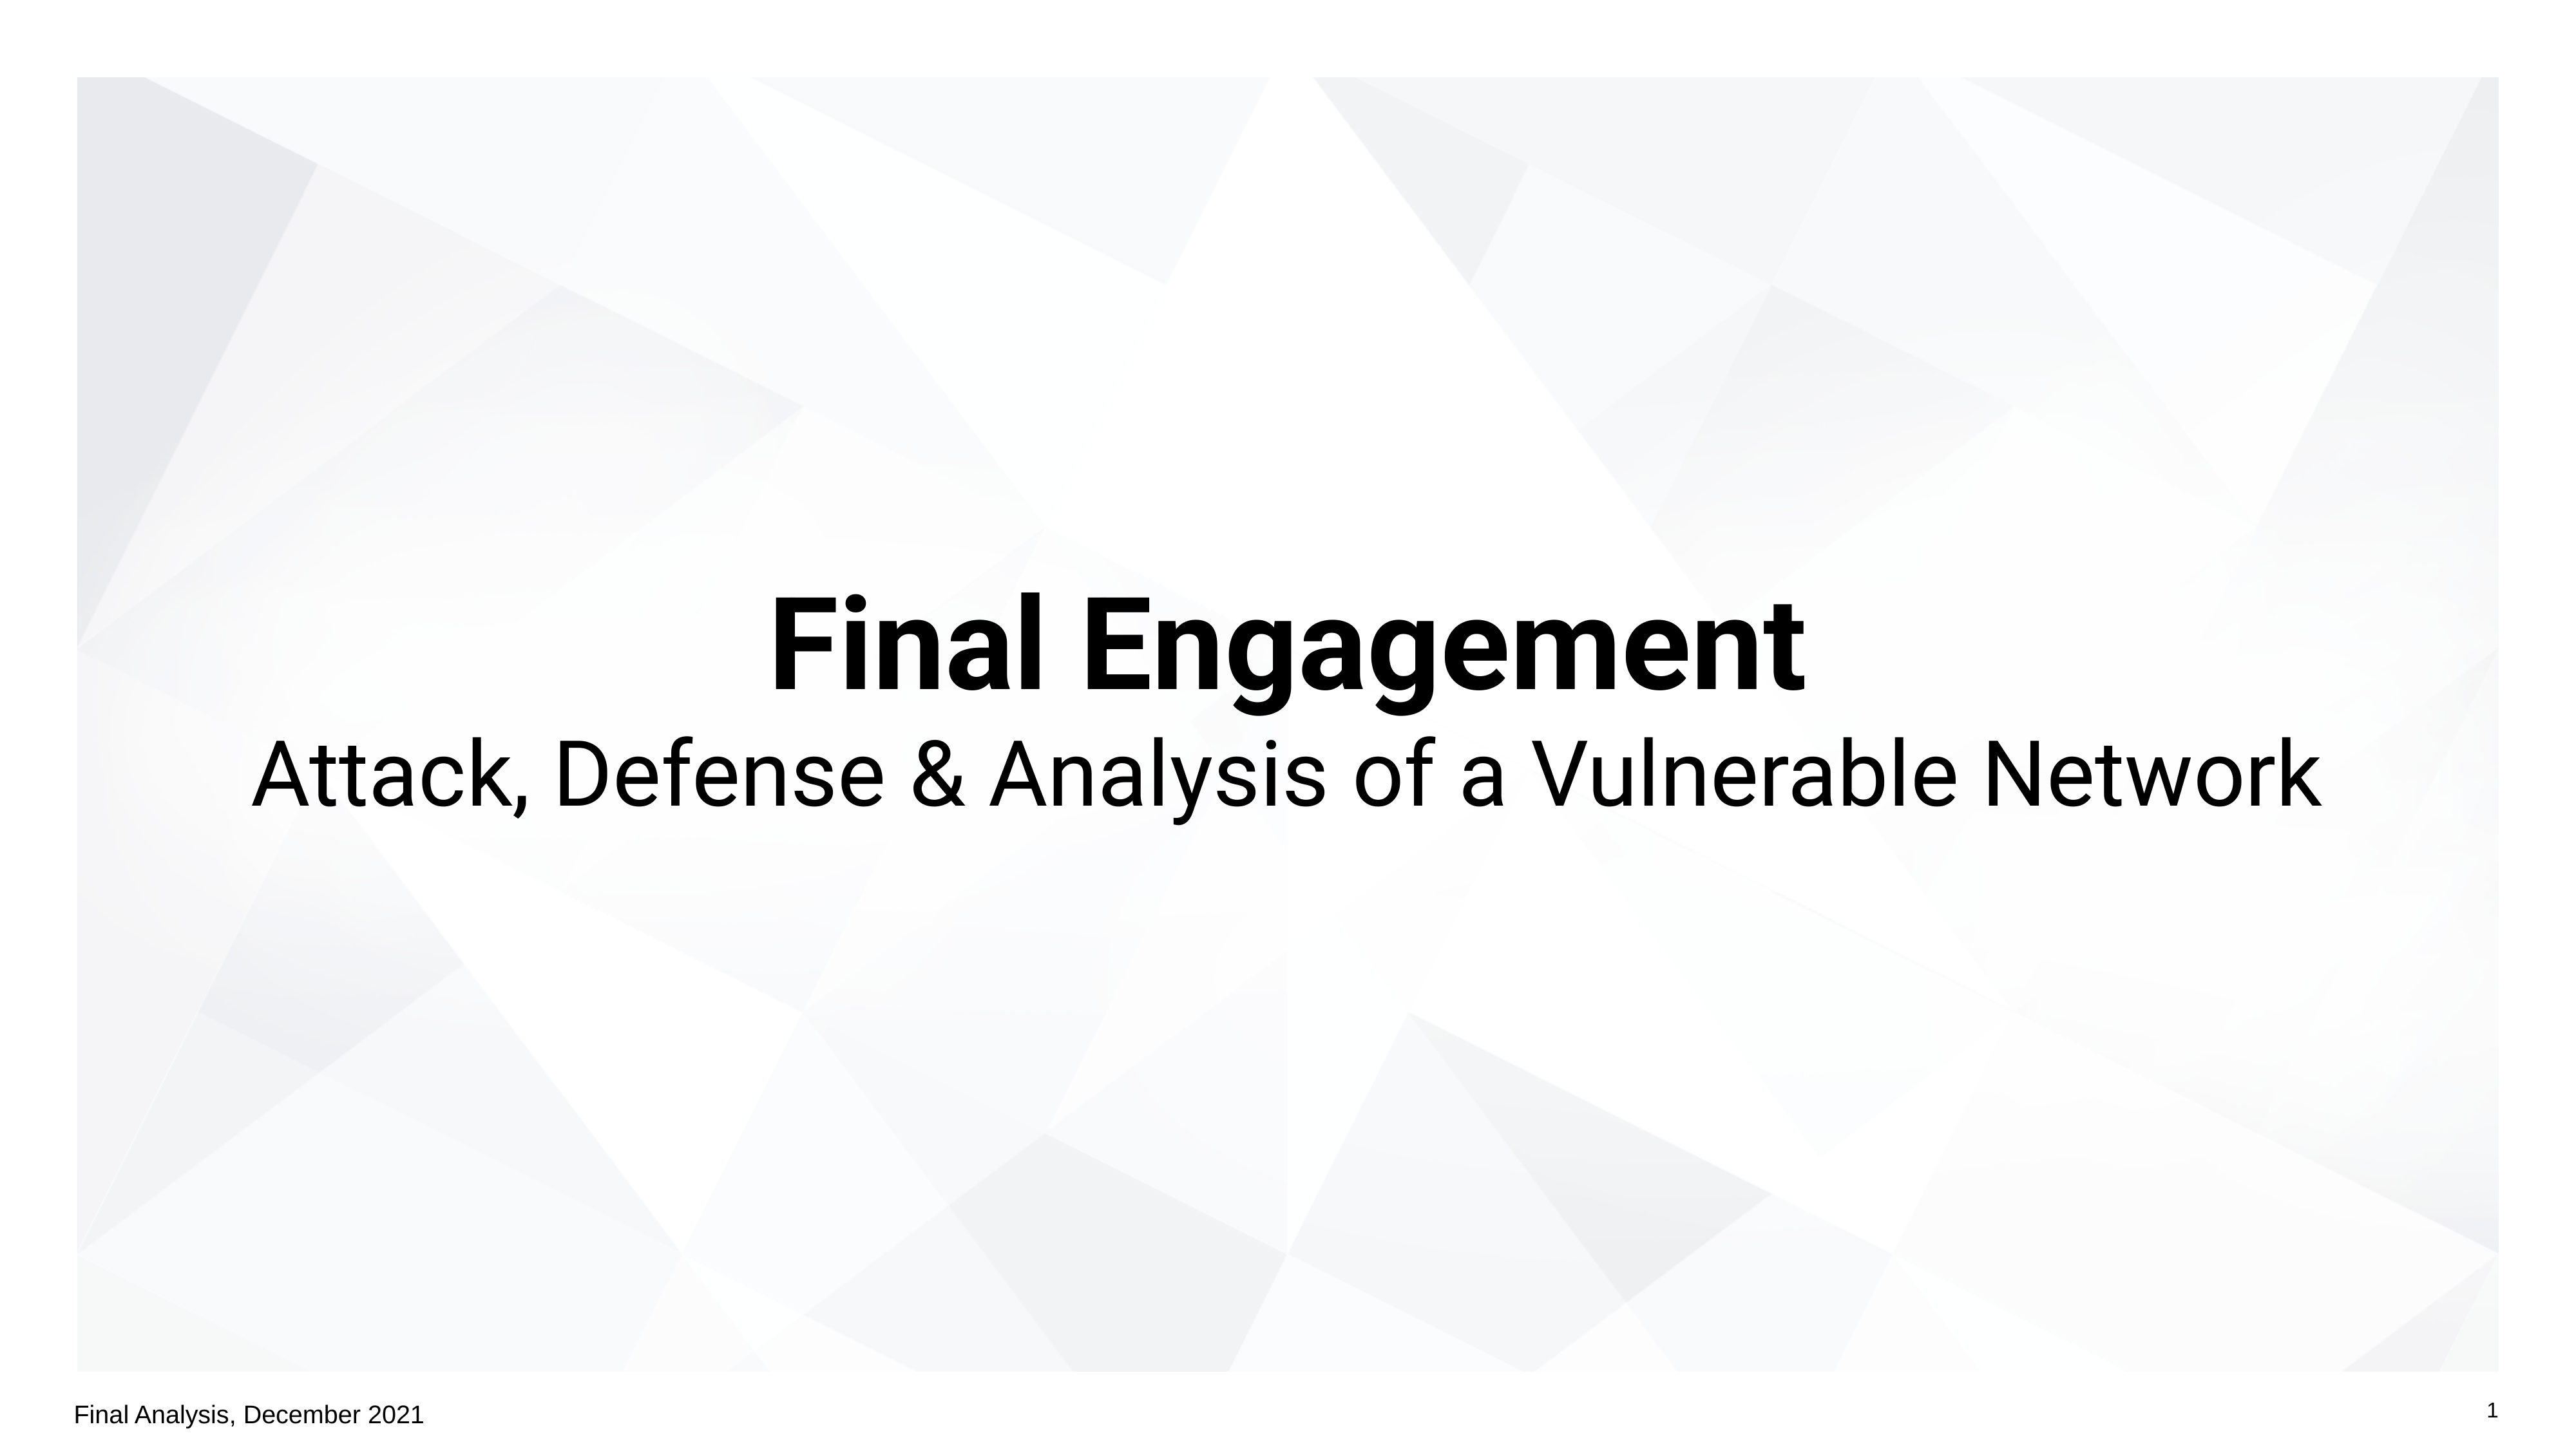

# Final Engagement
Attack, Defense & Analysis of a Vulnerable Network

Final Analysis, December 2021
1